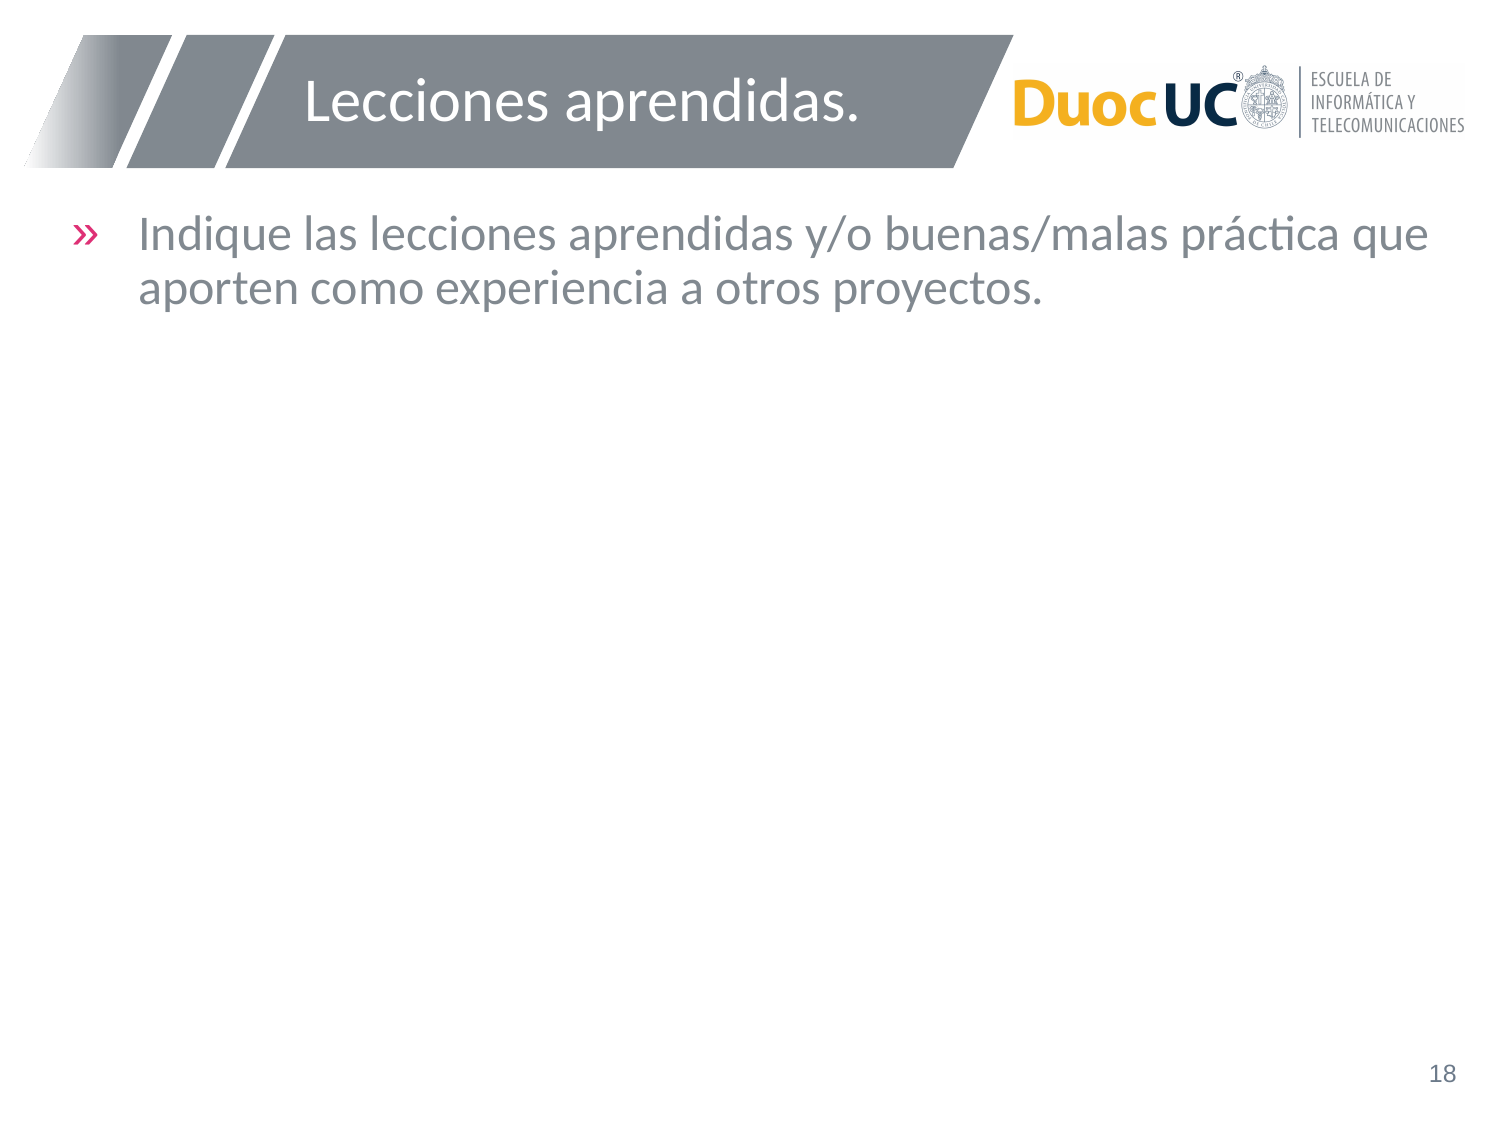

# Lecciones aprendidas.
Indique las lecciones aprendidas y/o buenas/malas práctica que aporten como experiencia a otros proyectos.